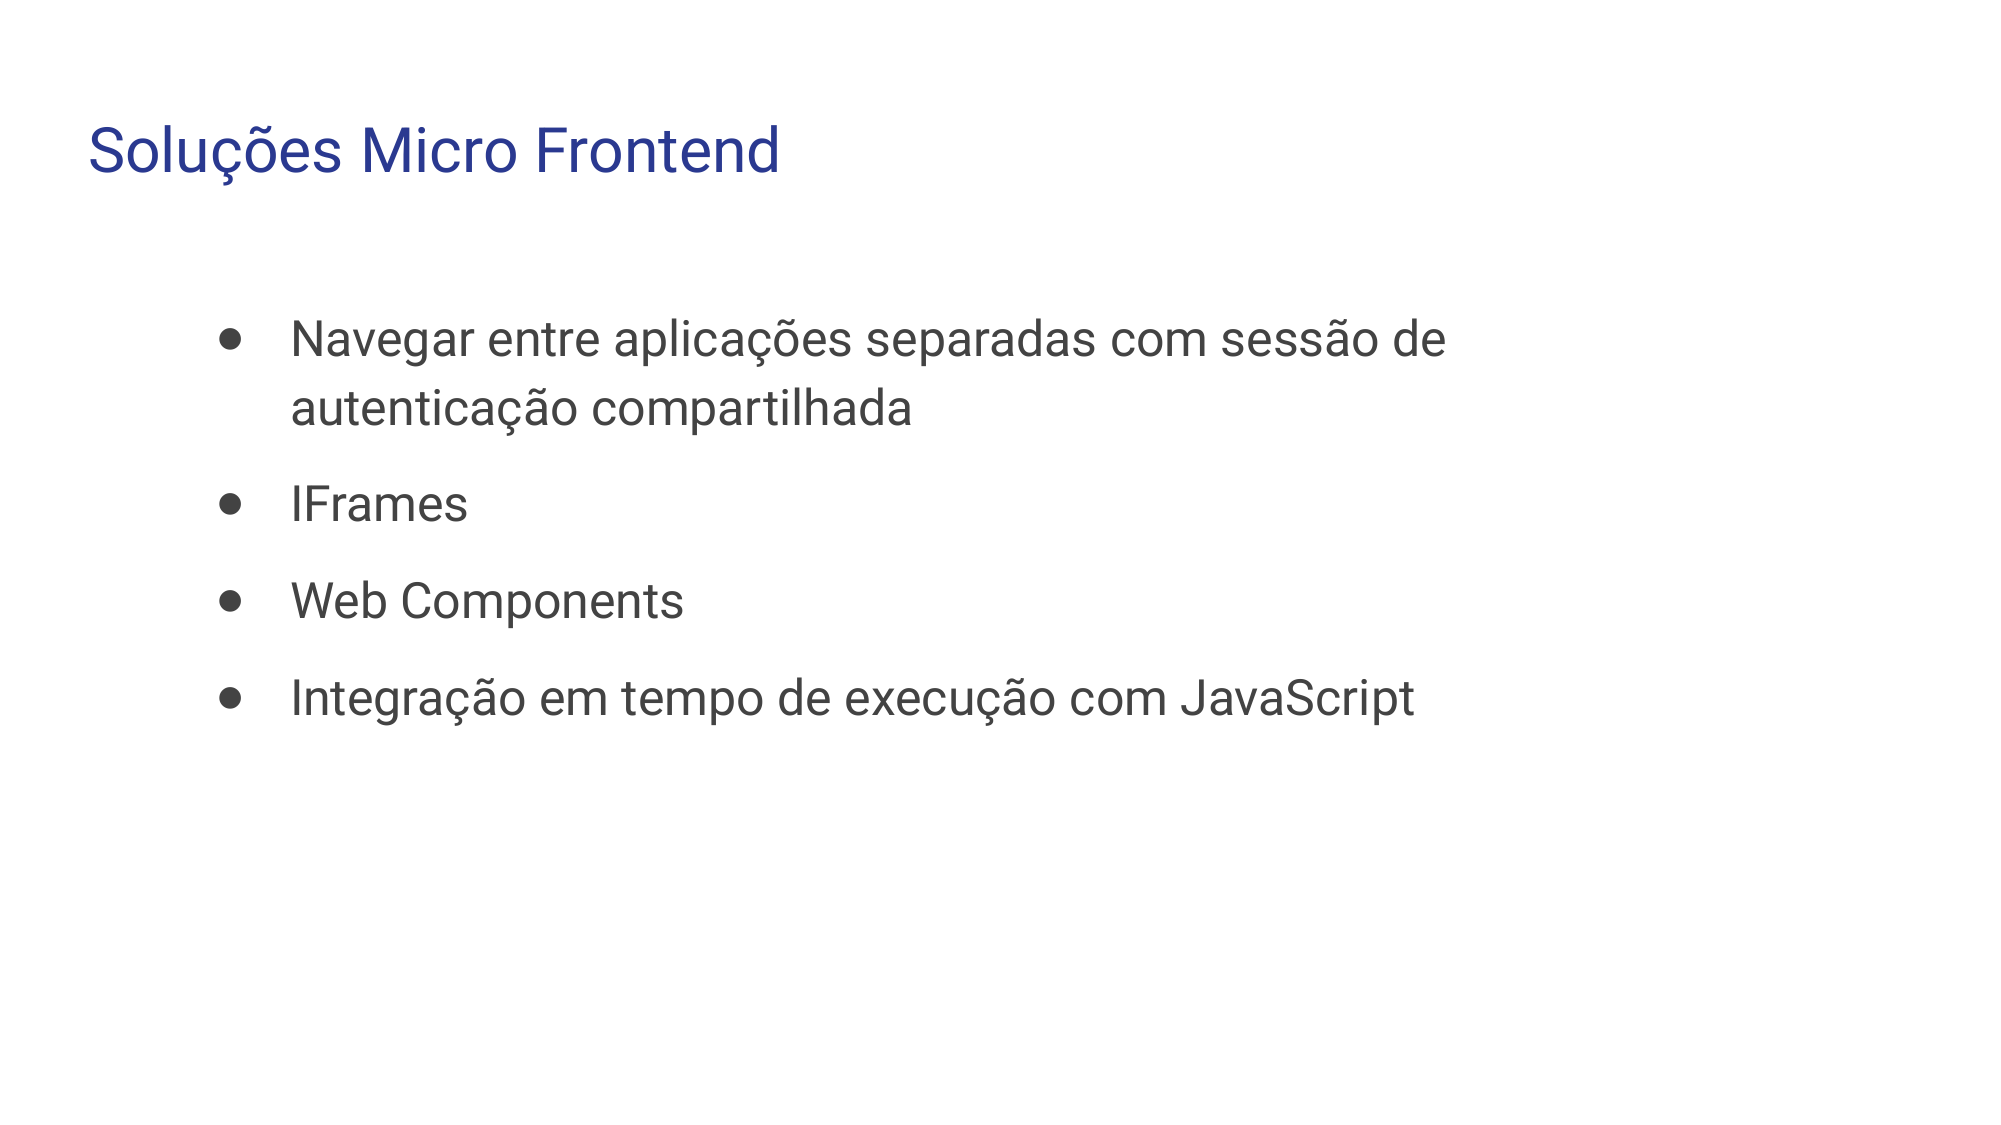

# Soluções Micro Frontend
Navegar entre aplicações separadas com sessão de autenticação compartilhada
IFrames
Web Components
Integração em tempo de execução com JavaScript